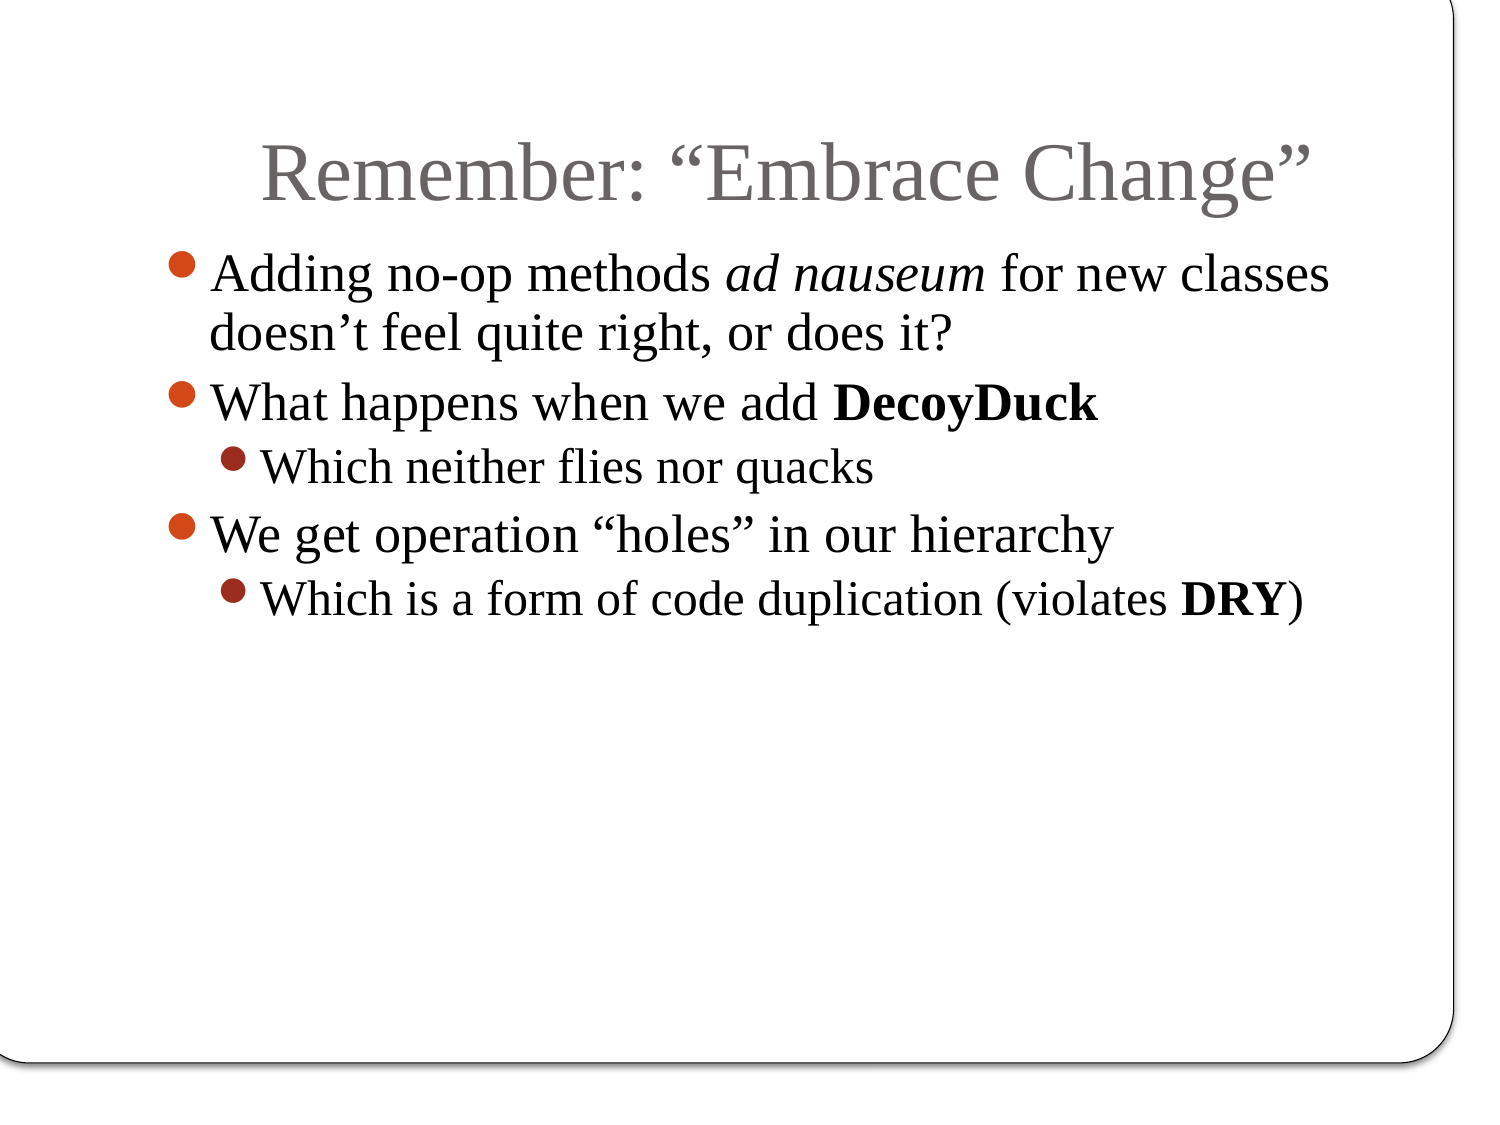

# Remember: “Embrace Change”
Adding no-op methods ad nauseum for new classes doesn’t feel quite right, or does it?
What happens when we add DecoyDuck
Which neither flies nor quacks
We get operation “holes” in our hierarchy
Which is a form of code duplication (violates DRY)